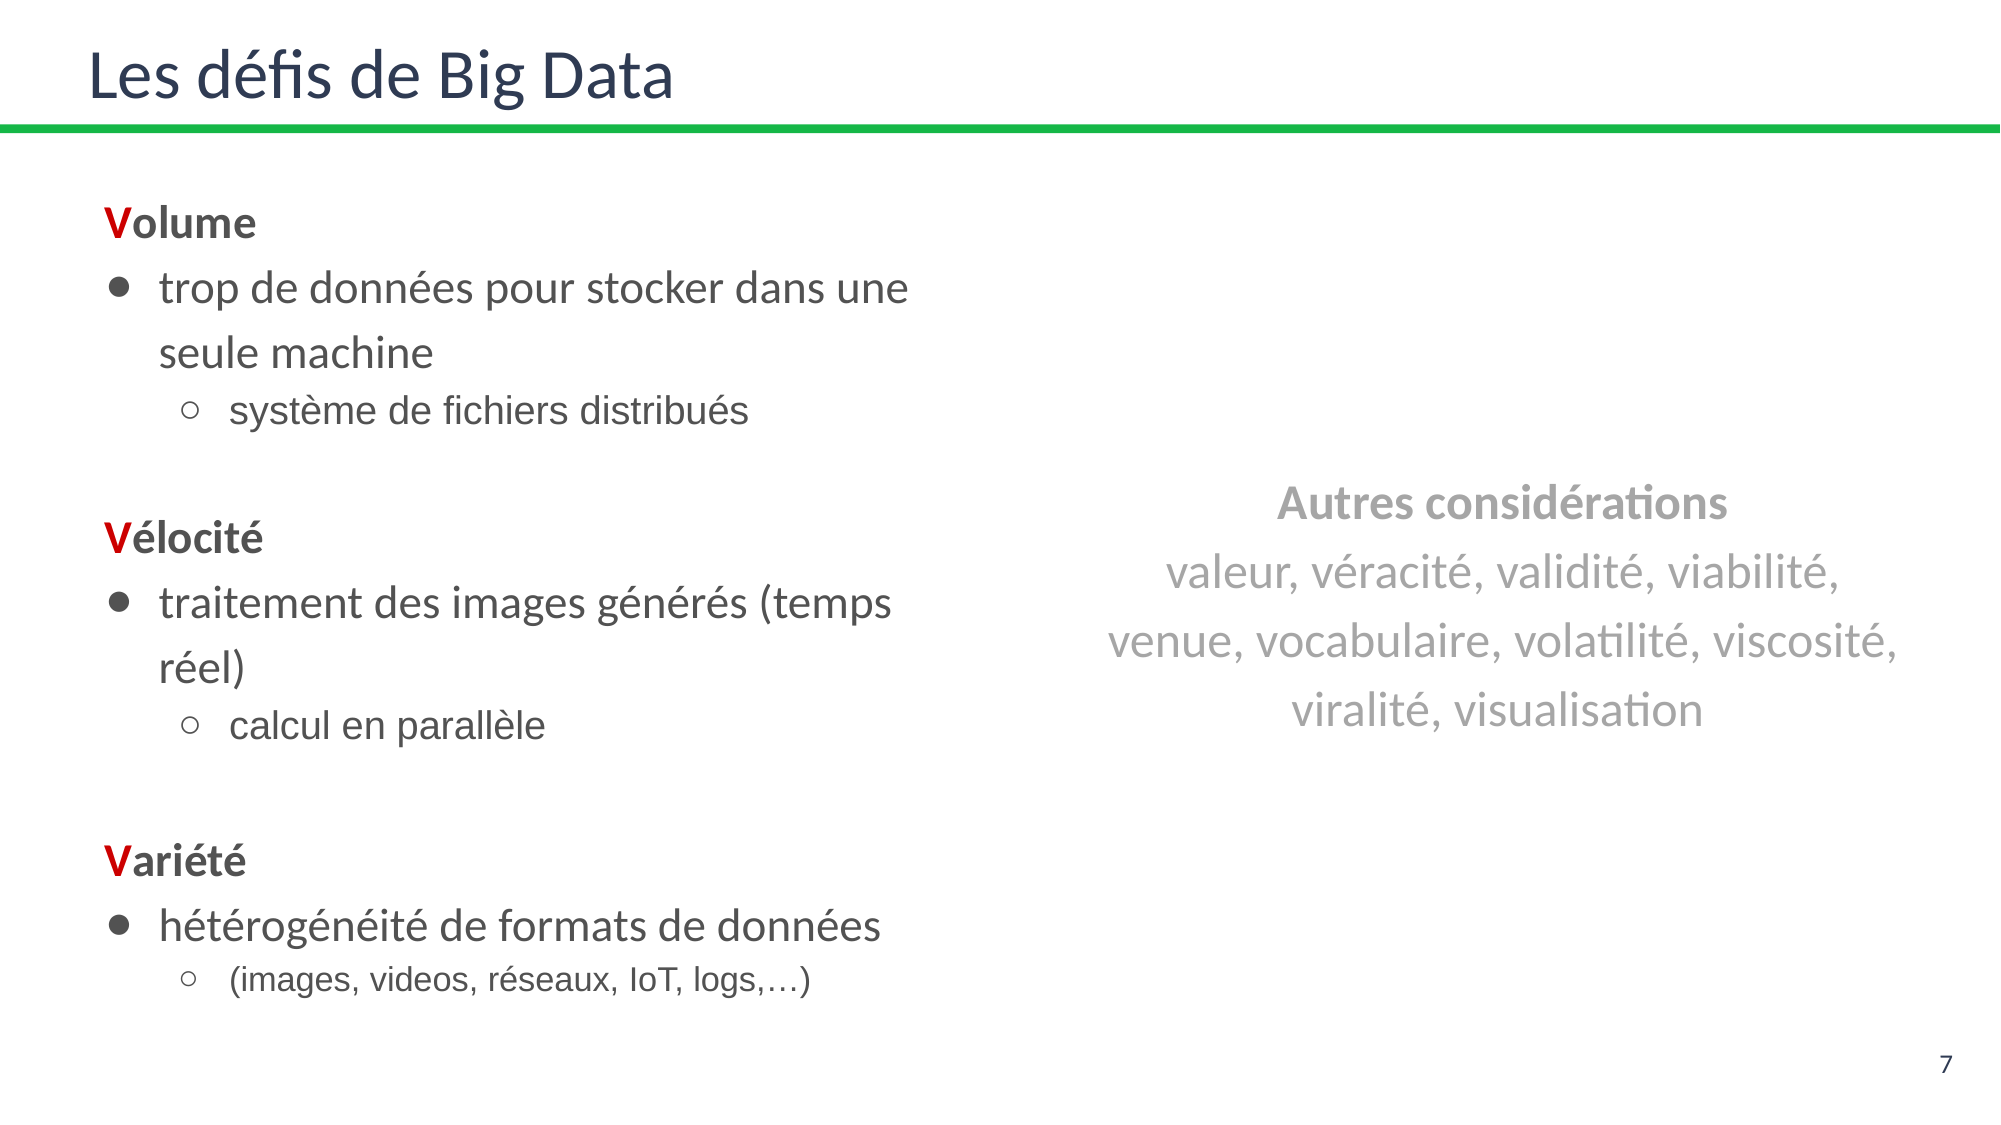

# Les défis de Big Data
Volume
trop de données pour stocker dans une seule machine
système de fichiers distribués

Vélocité
traitement des images générés (temps réel)
calcul en parallèle

Variété
hétérogénéité de formats de données
(images, videos, réseaux, IoT, logs,…)

Autres considérations
valeur, véracité, validité, viabilité, venue, vocabulaire, volatilité, viscosité, viralité, visualisation
7